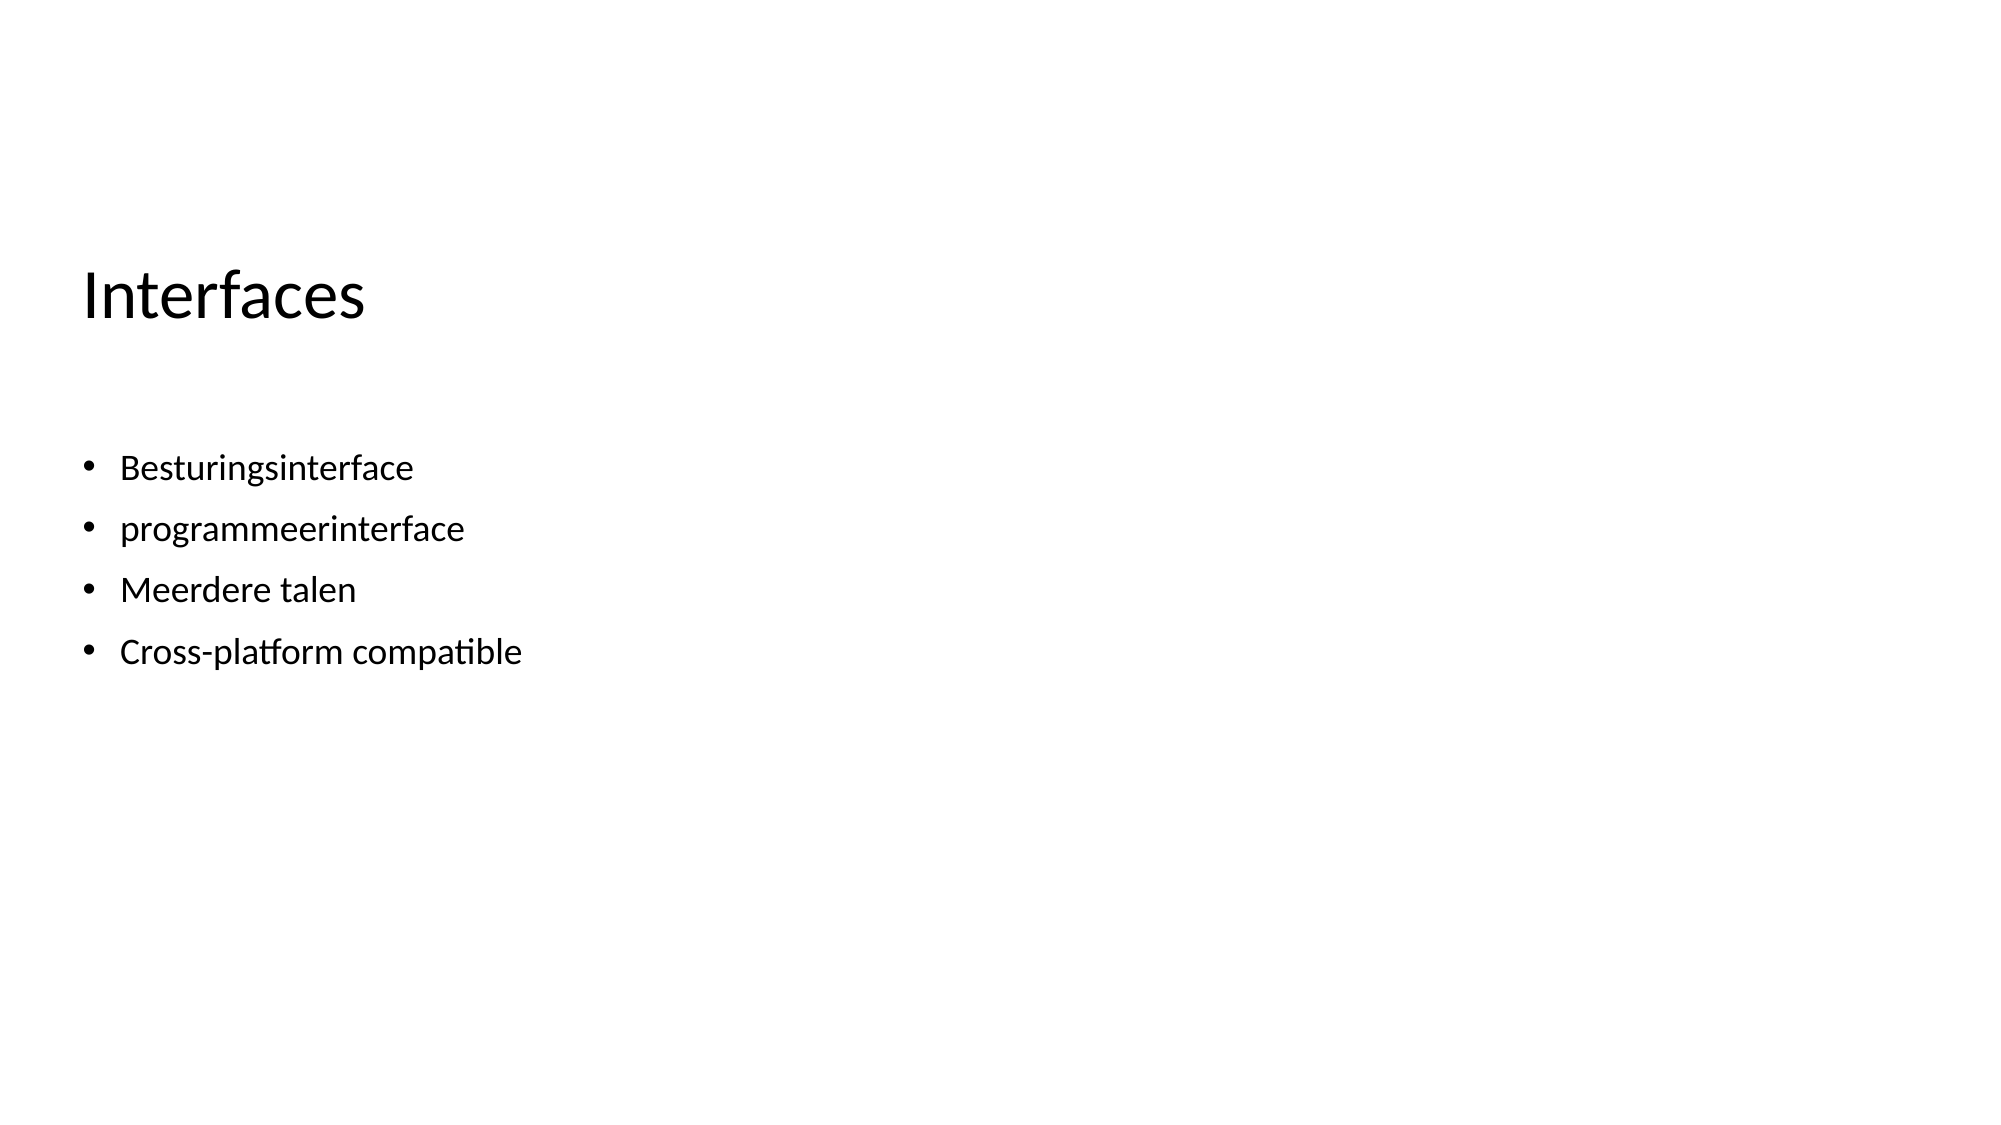

# Interfaces
Besturingsinterface
programmeerinterface
Meerdere talen
Cross-platform compatible